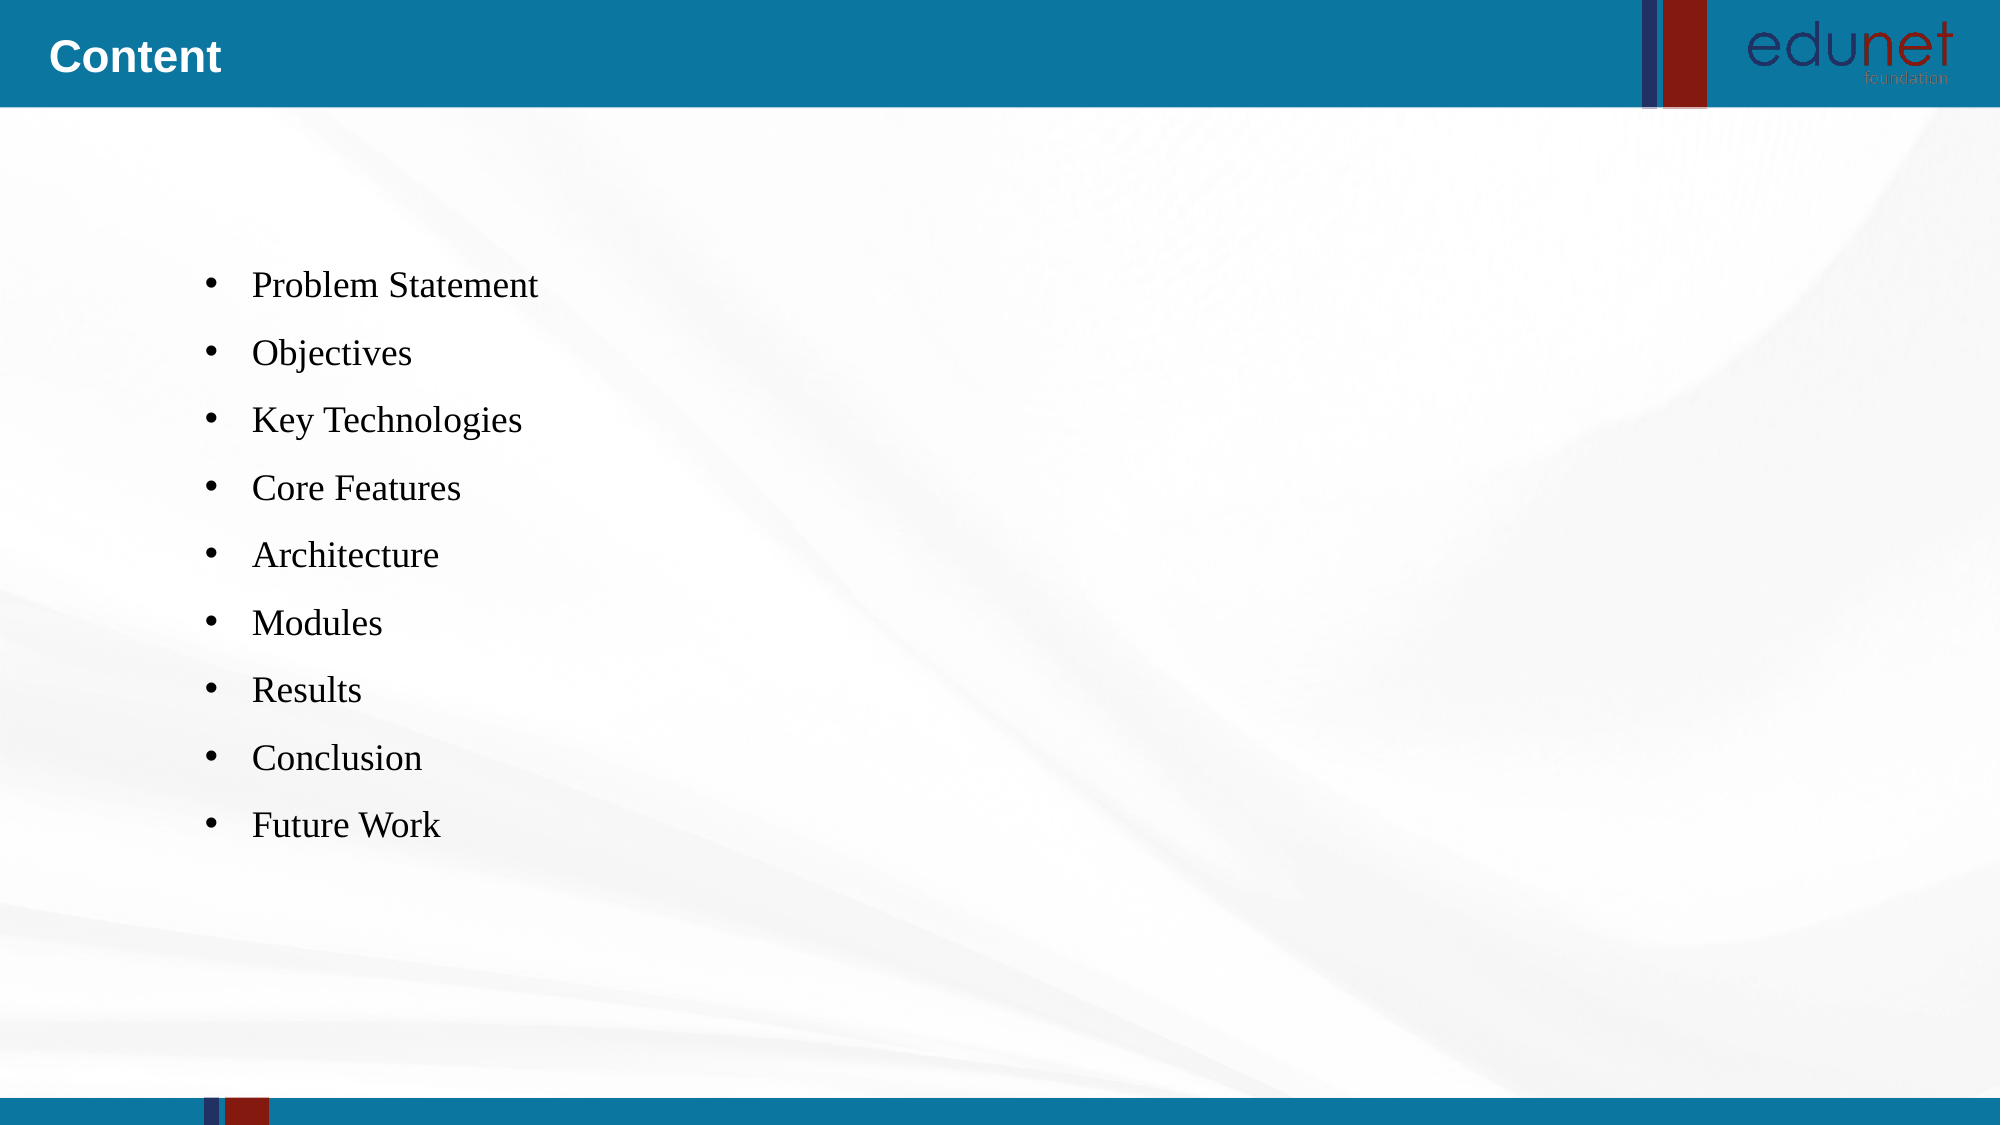

Content
Problem Statement
Objectives
Key Technologies
Core Features
Architecture
Modules
Results
Conclusion
Future Work